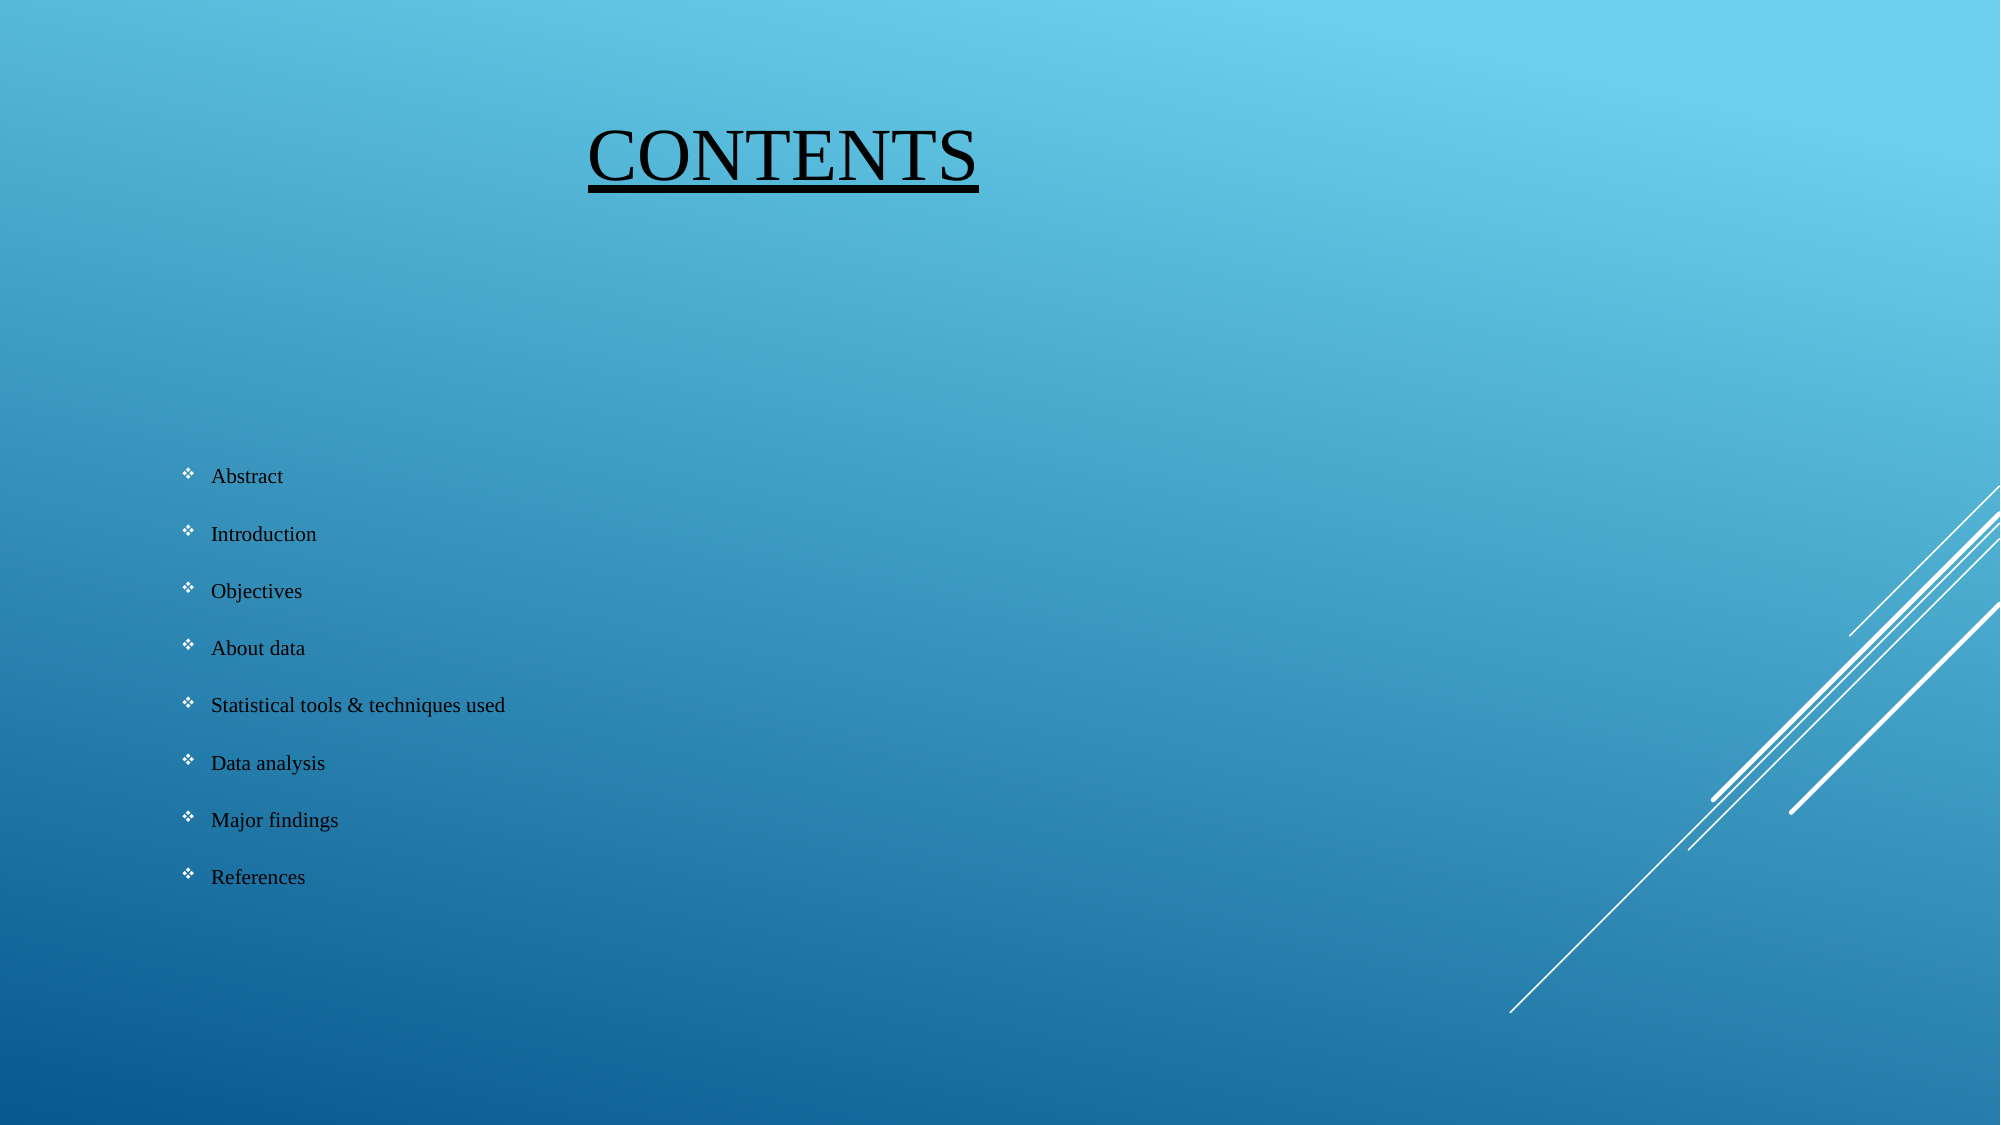

CONTENTS
Abstract
Introduction
Objectives
About data
Statistical tools & techniques used
Data analysis
Major findings
References
#